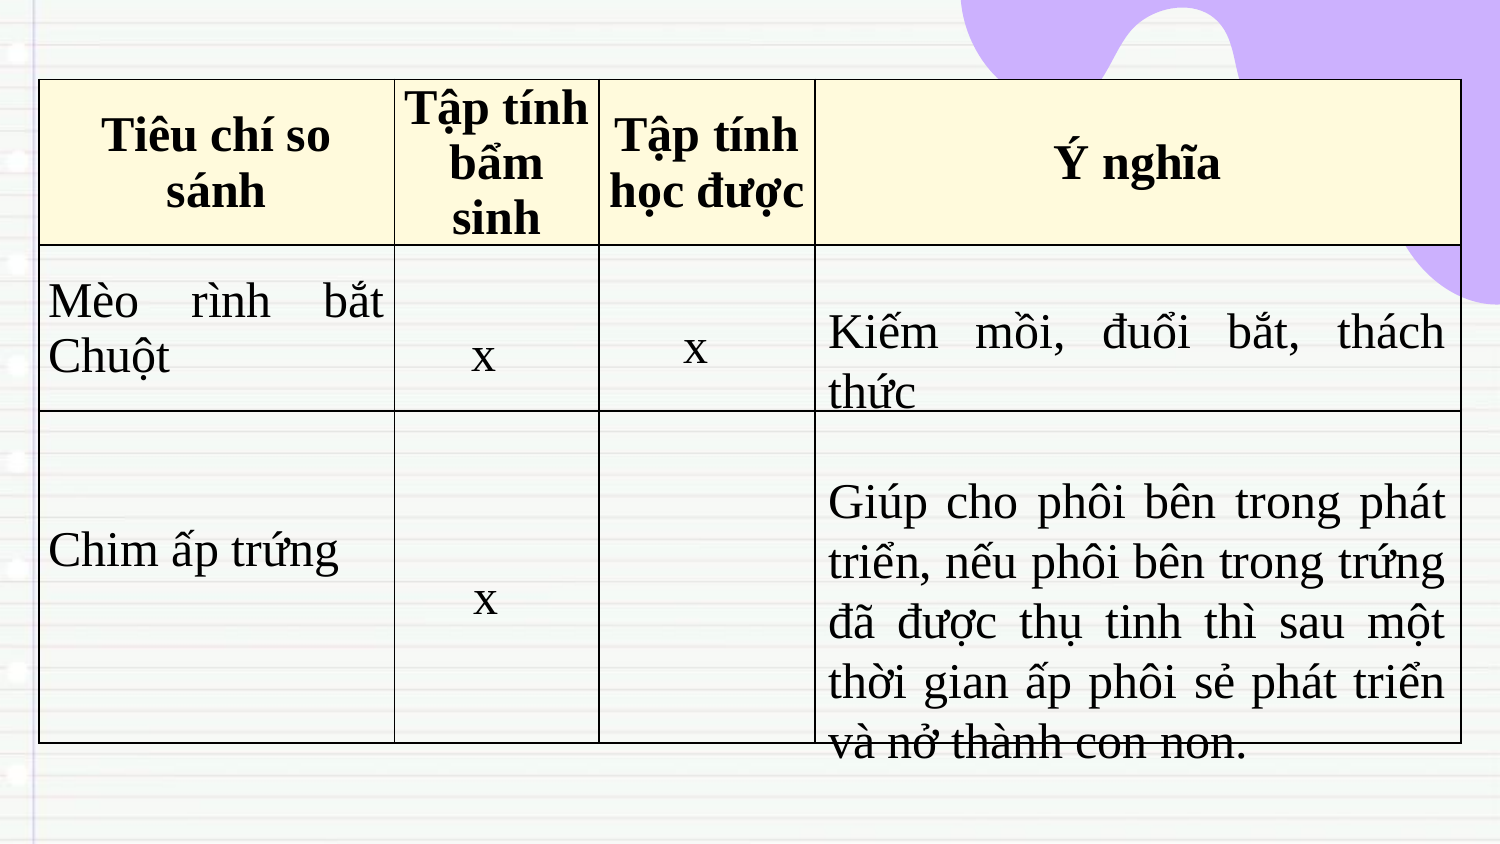

| Tiêu chí so sánh | Tập tính bẩm sinh | Tập tính học được | Ý nghĩa |
| --- | --- | --- | --- |
| Mèo rình bắt Chuột |  |  |  |
| Chim ấp trứng |  |  |  |
Kiếm mồi, đuổi bắt, thách thức
x
x
Giúp cho phôi bên trong phát triển, nếu phôi bên trong trứng đã được thụ tinh thì sau một thời gian ấp phôi sẻ phát triển và nở thành con non.
x